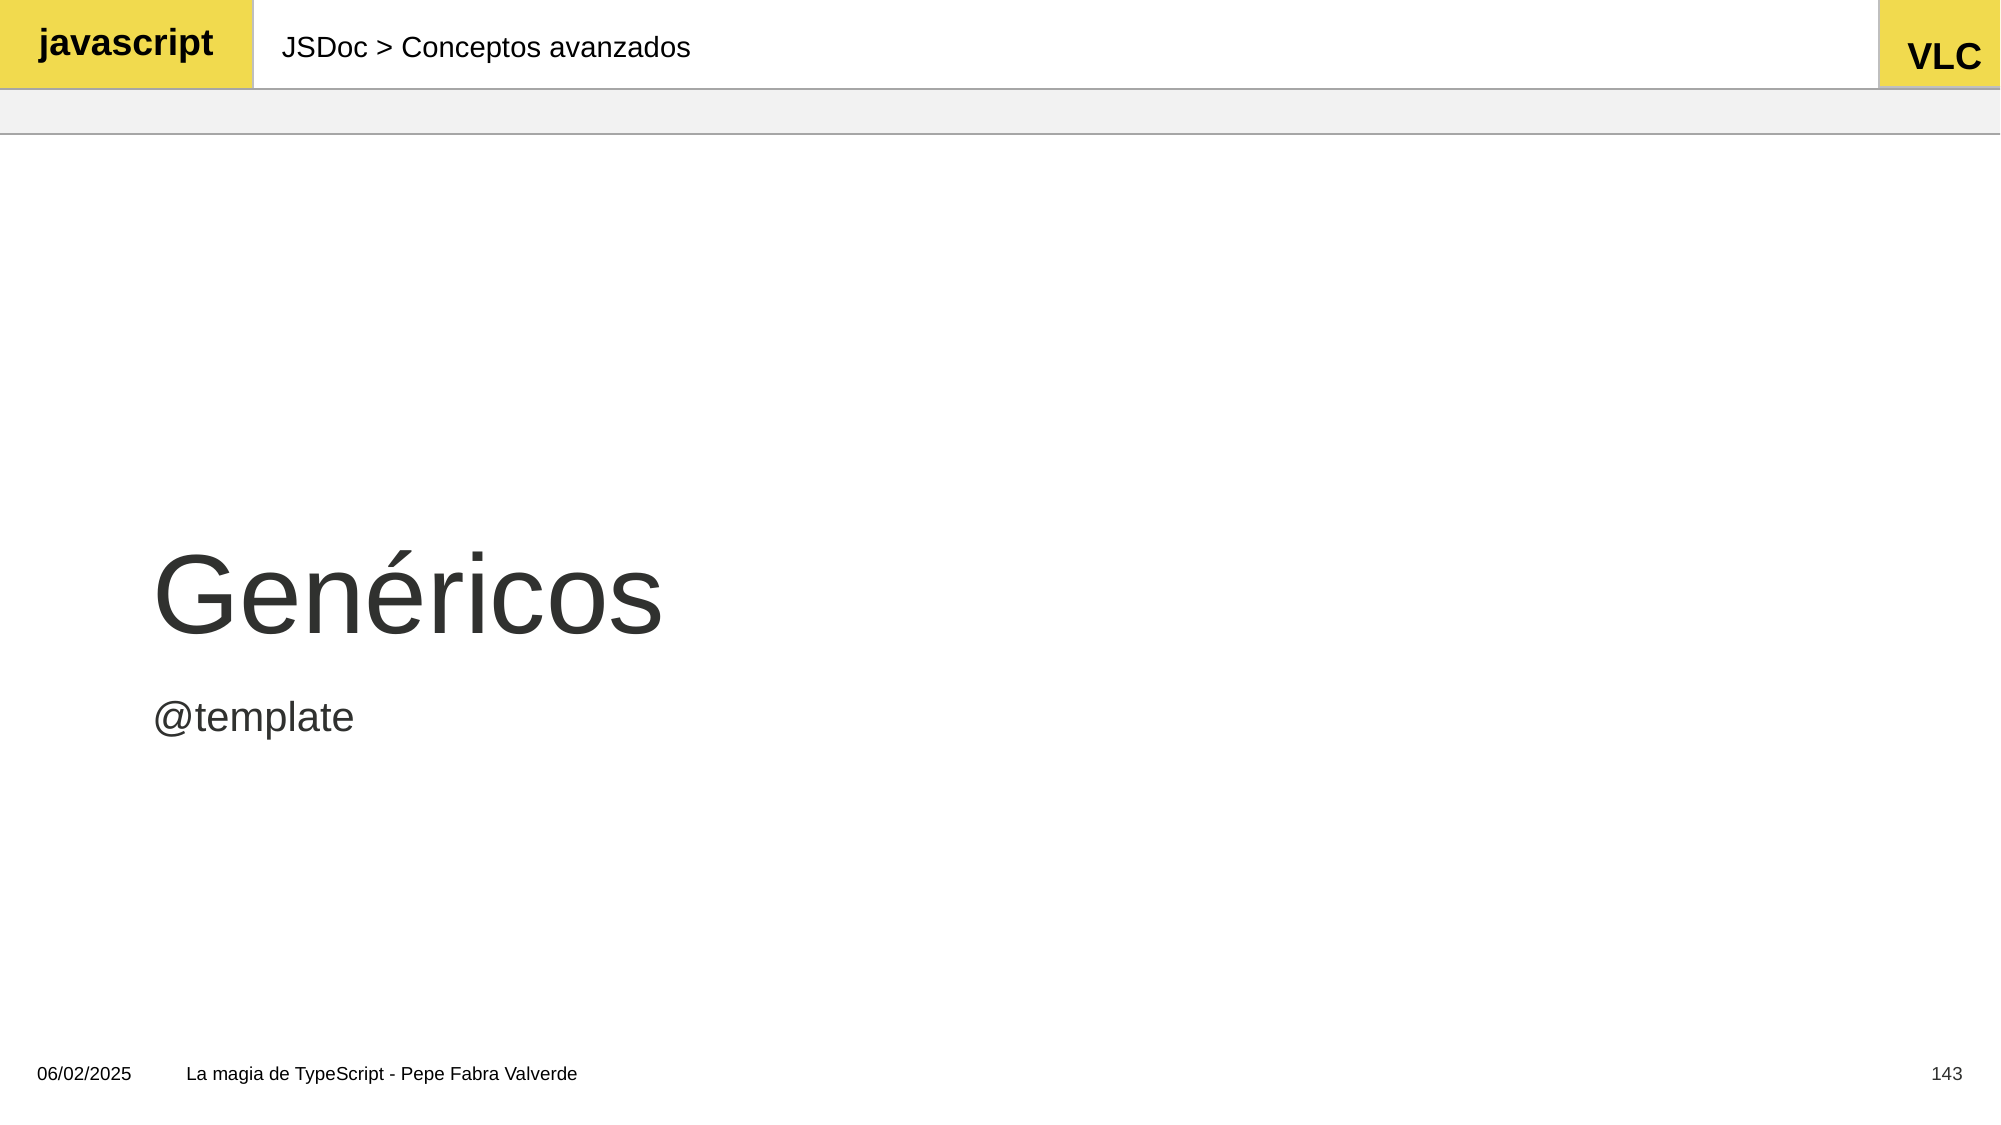

JSDoc > Conceptos avanzados
# Genéricos
@template
06/02/2025
La magia de TypeScript - Pepe Fabra Valverde
143